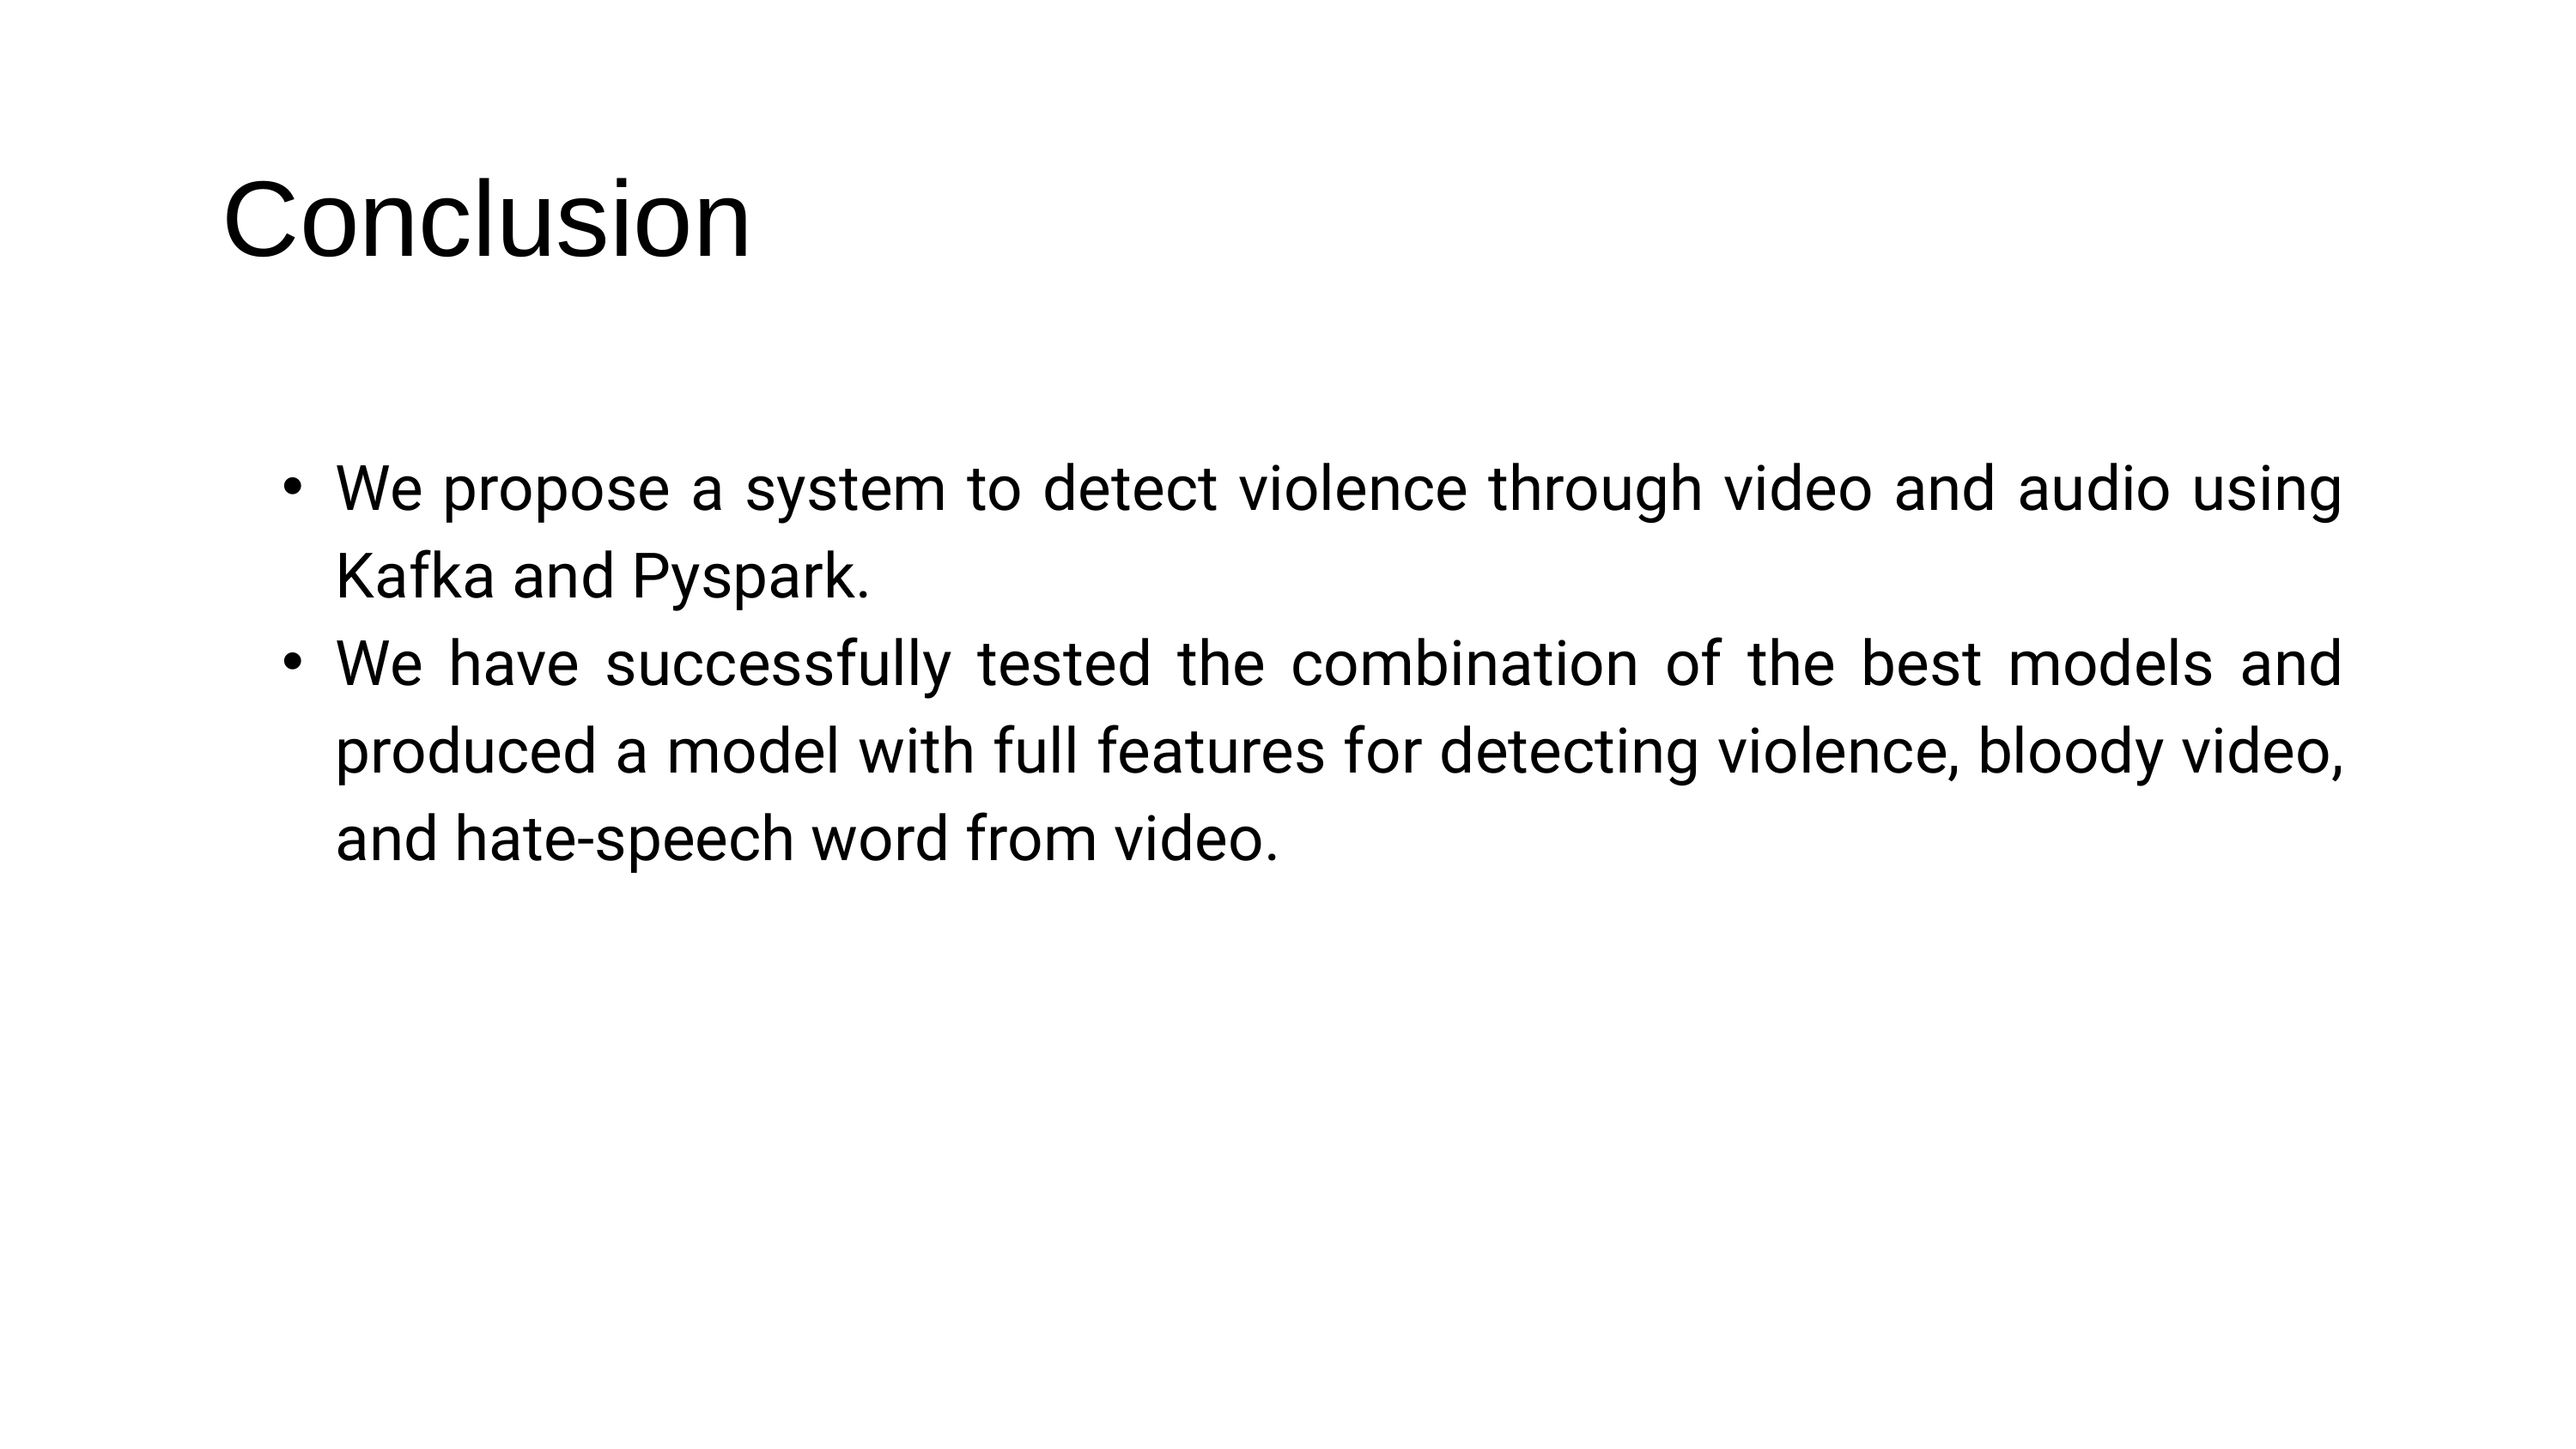

Conclusion
We propose a system to detect violence through video and audio using Kafka and Pyspark.
We have successfully tested the combination of the best models and produced a model with full features for detecting violence, bloody video, and hate-speech word from video.